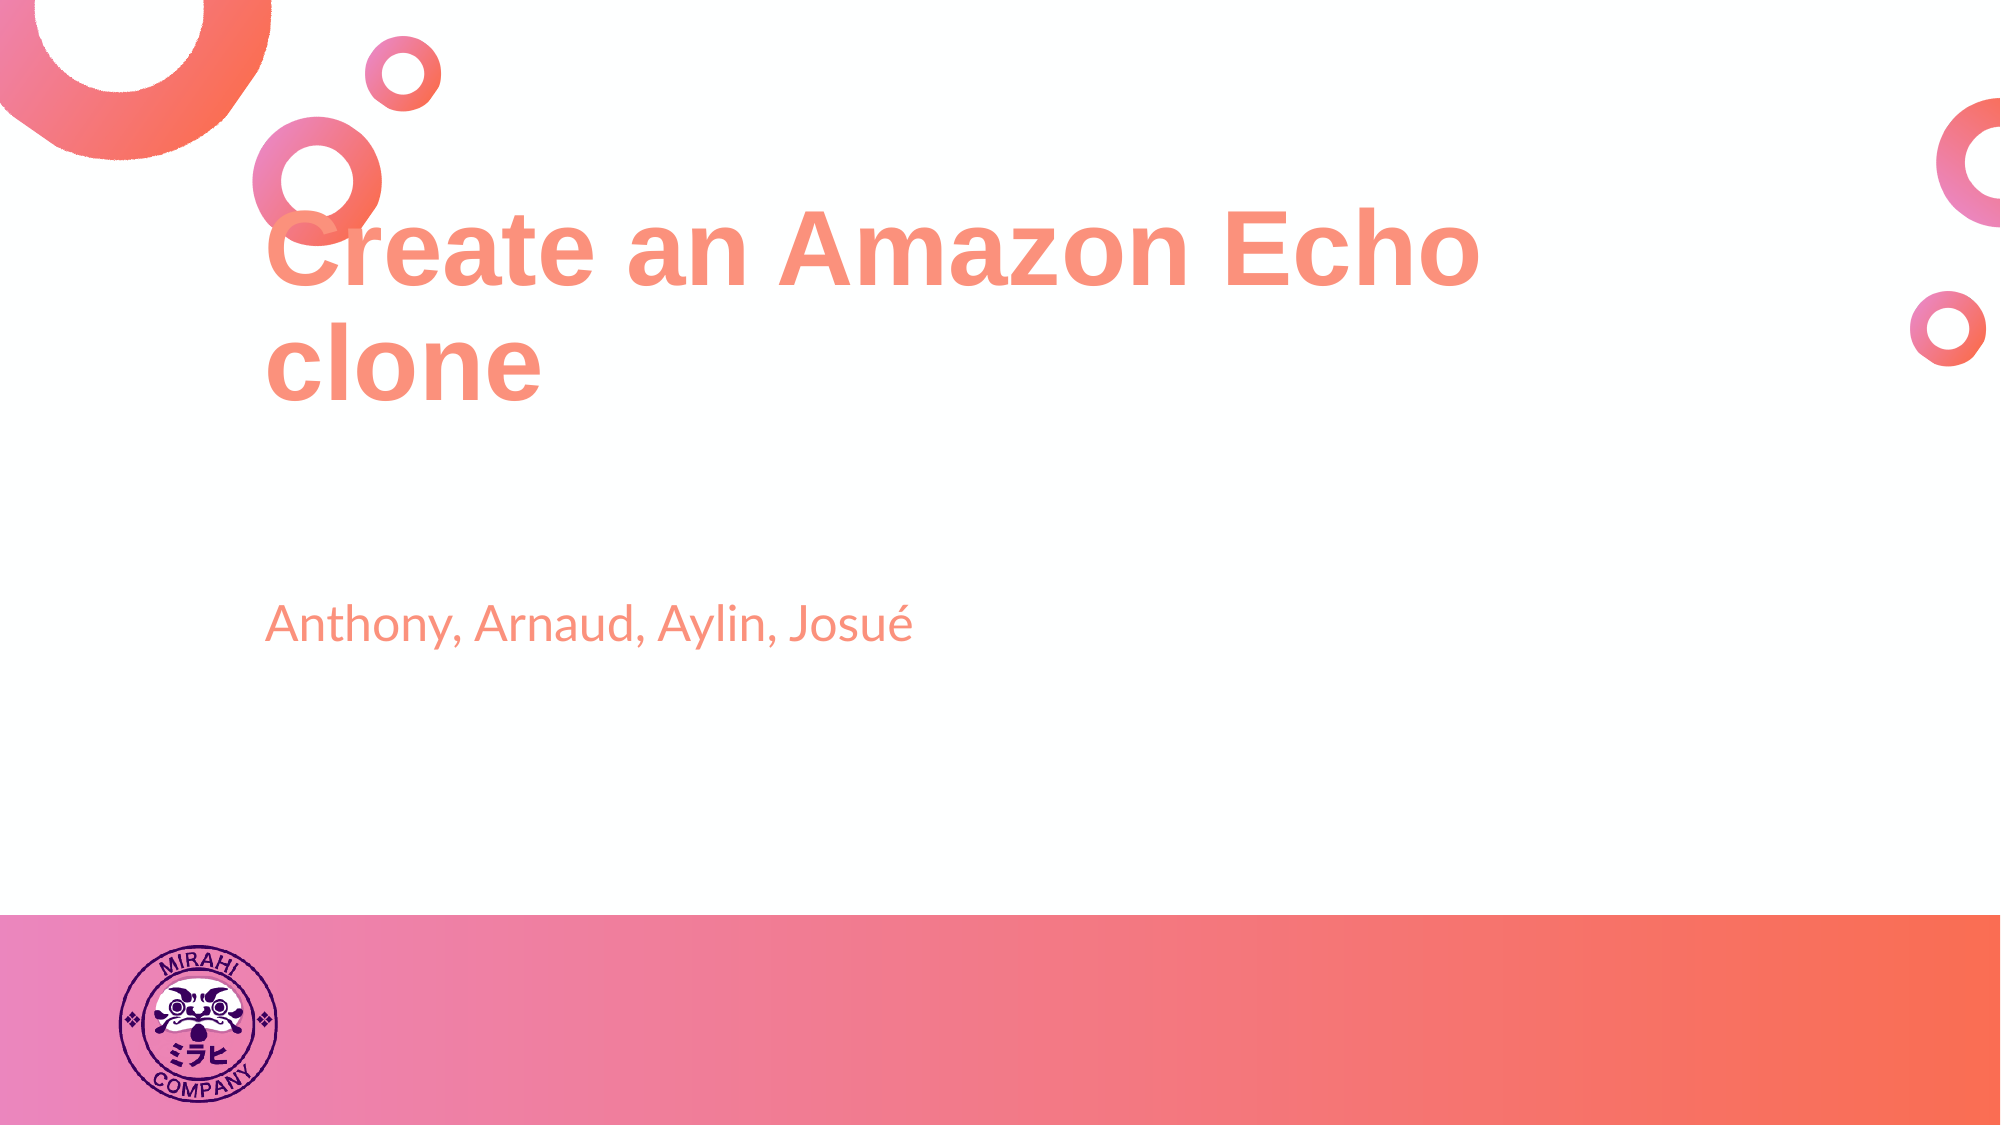

# Create an Amazon Echo clone
Anthony, Arnaud, Aylin, Josué